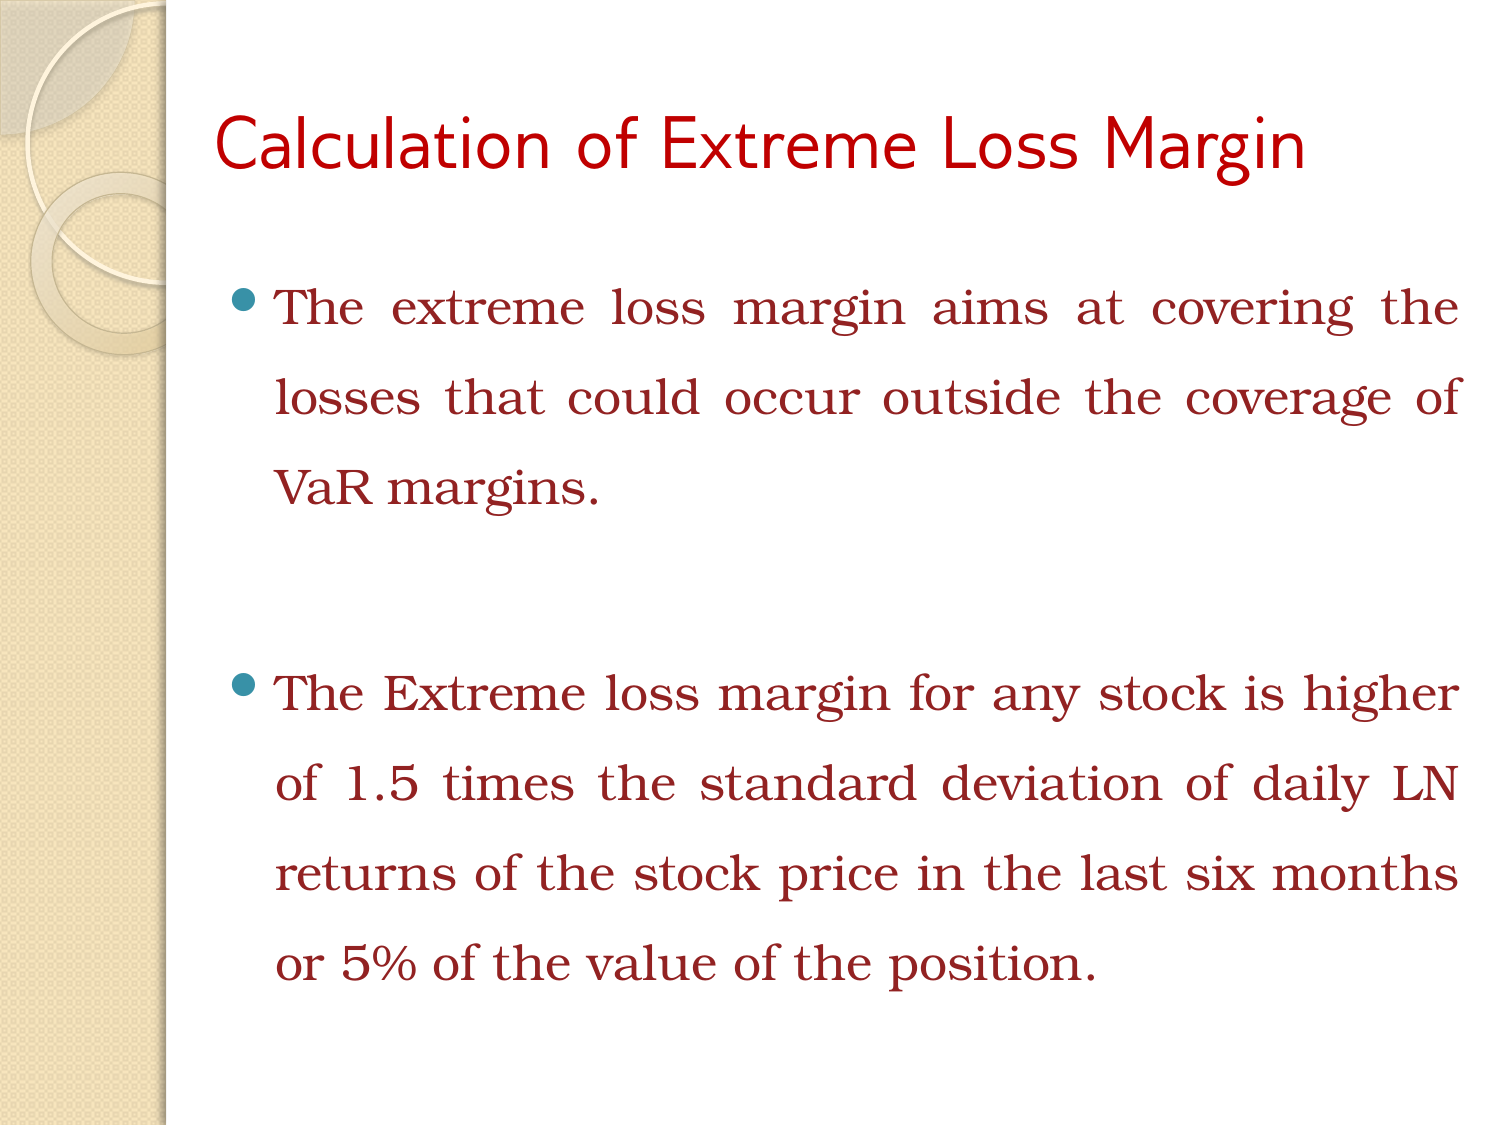

# Calculation of Extreme Loss Margin
The extreme loss margin aims at covering the losses that could occur outside the coverage of VaR margins.

The Extreme loss margin for any stock is higher of 1.5 times the standard deviation of daily LN returns of the stock price in the last six months or 5% of the value of the position.